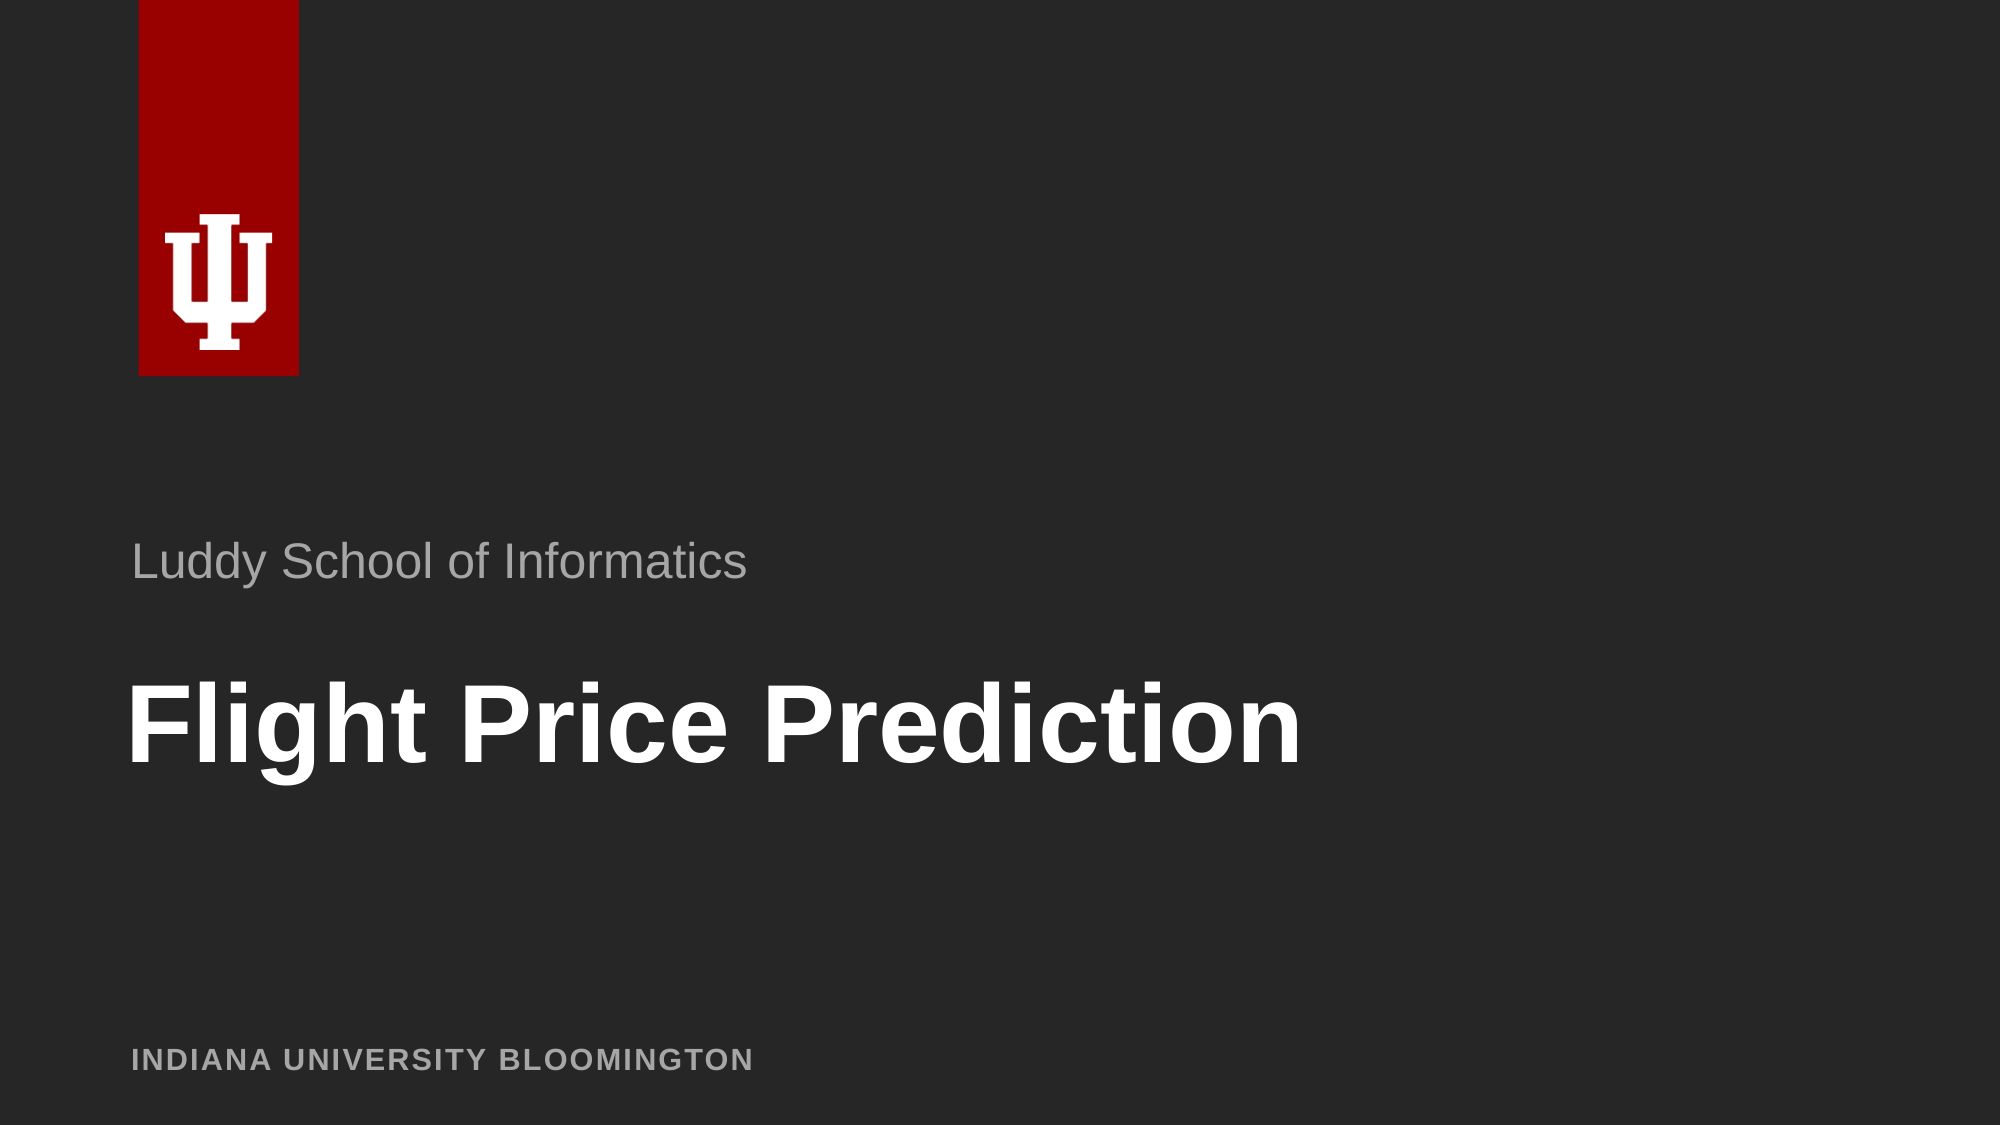

Luddy School of Informatics
# Flight Price Prediction
INDIANA UNIVERSITY BLOOMINGTON